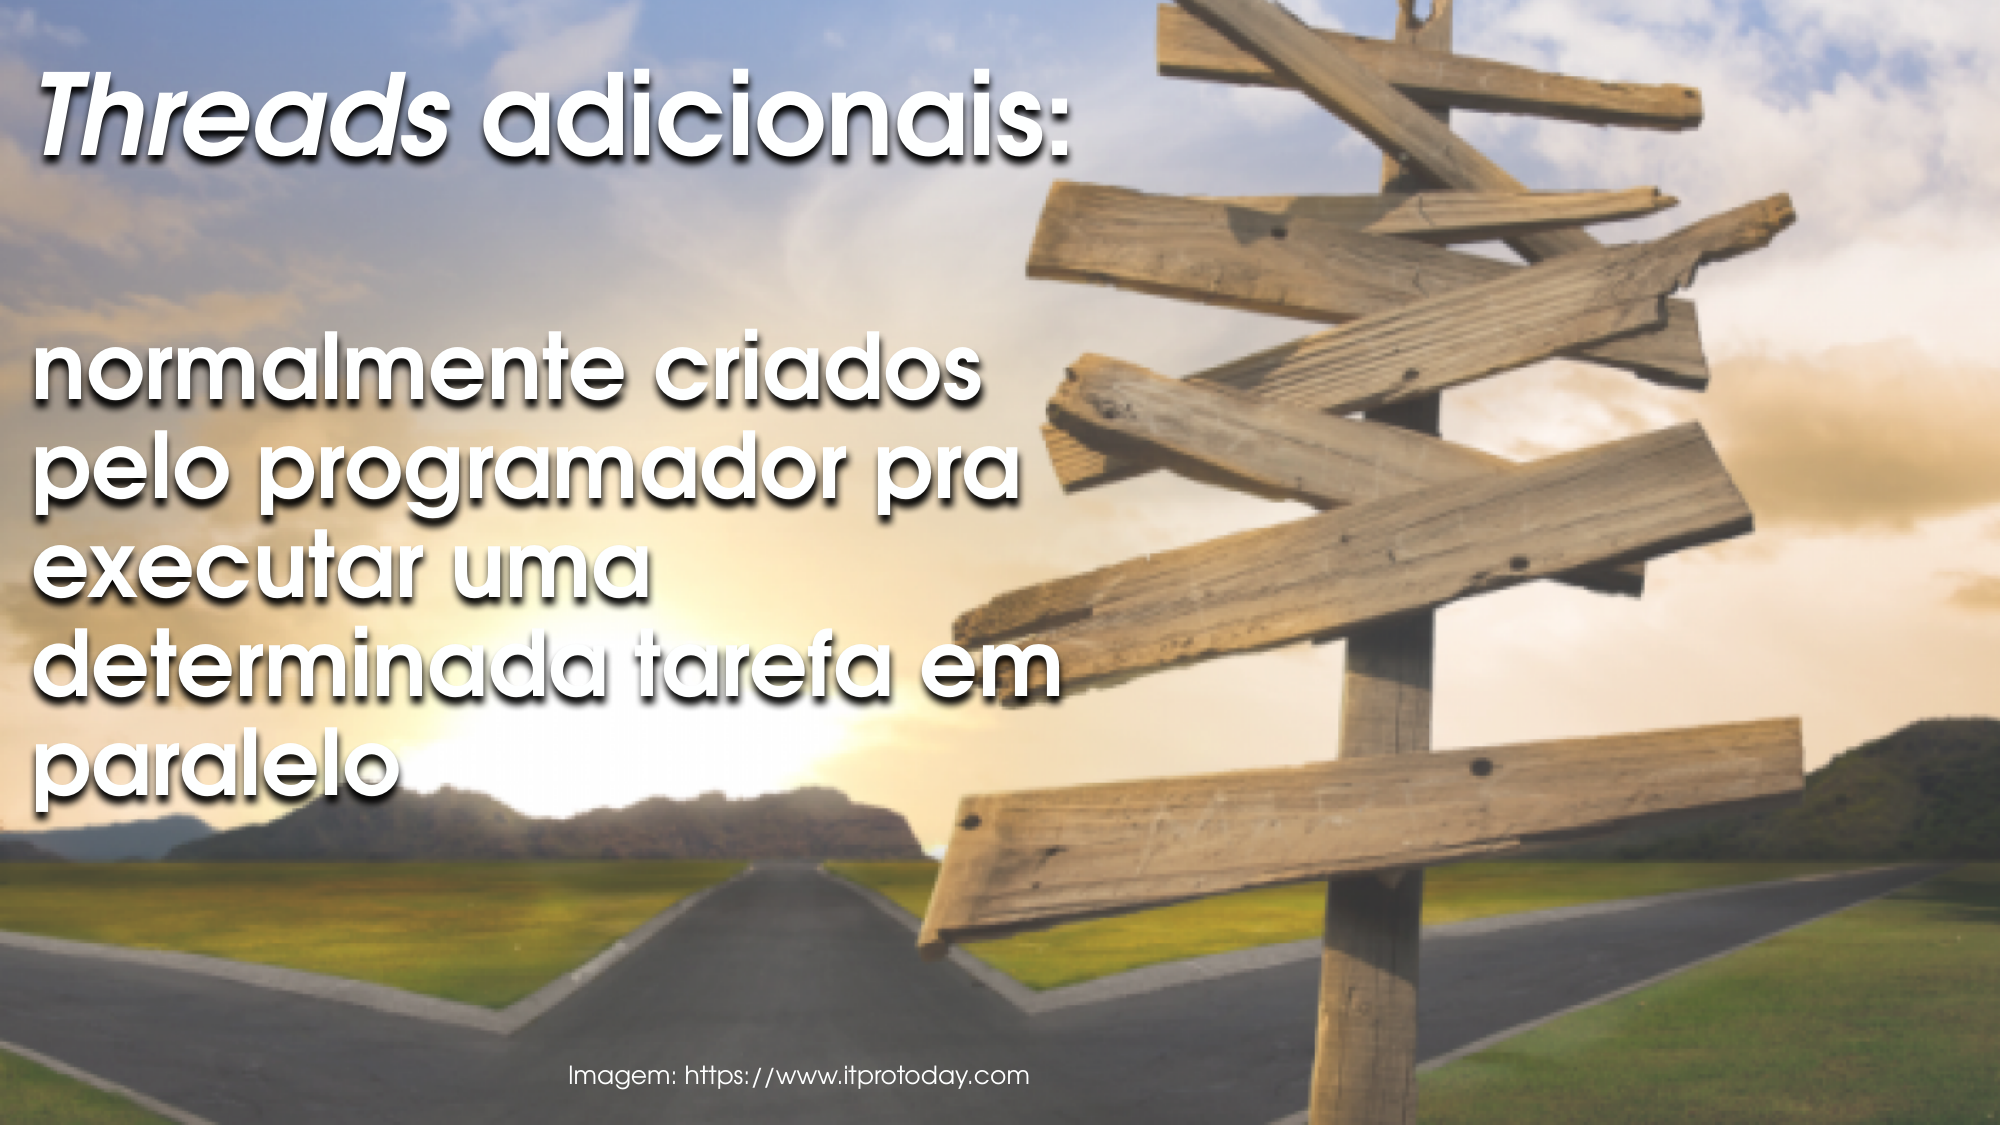

Threads adicionais:

normalmente criados pelo programador pra executar uma determinada tarefa em paralelo
16
Imagem: https://www.itprotoday.com